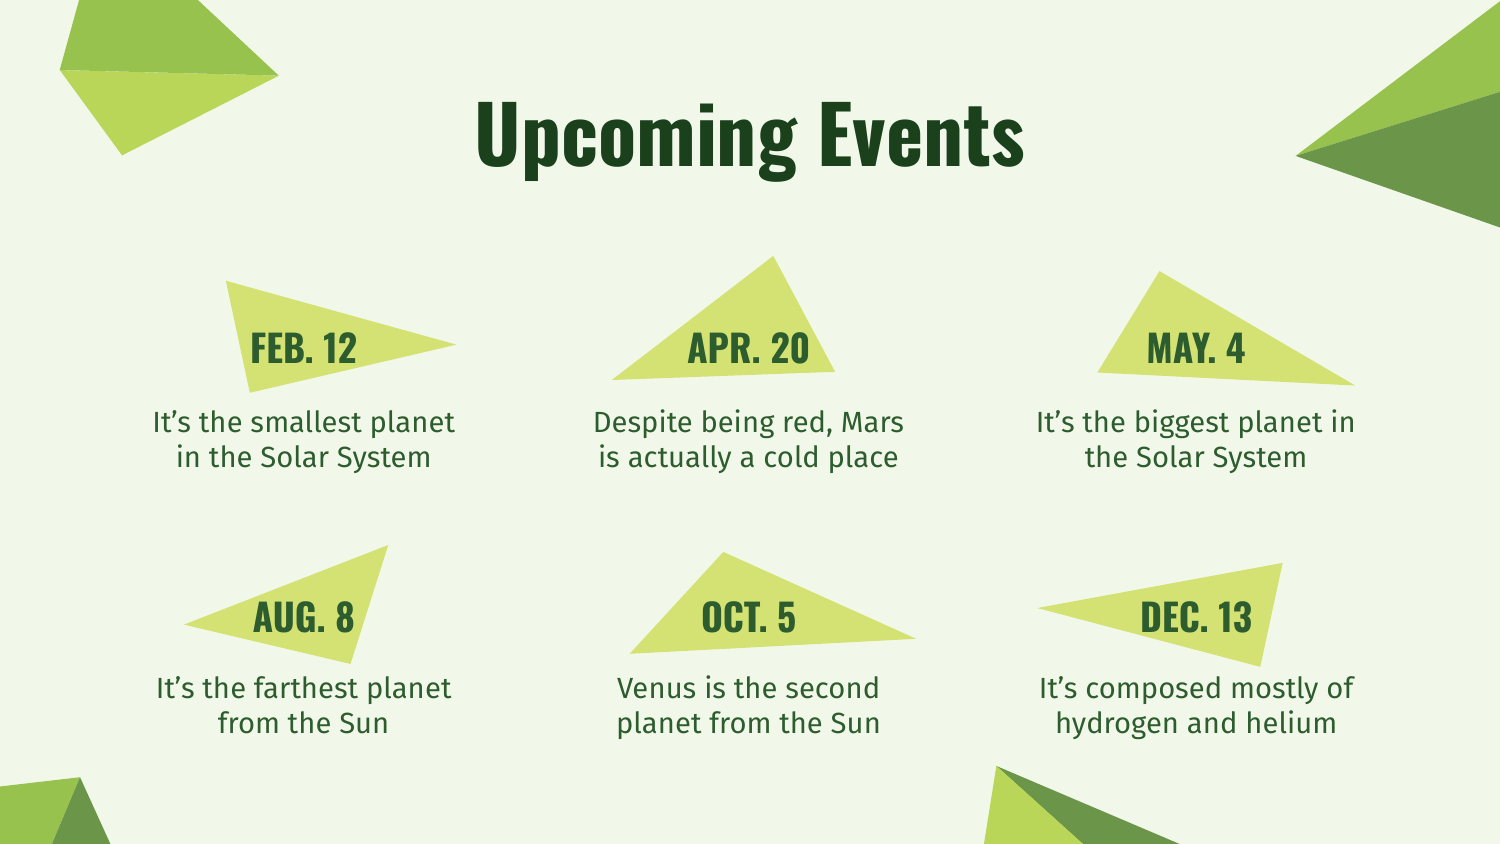

# Upcoming Events

FEB. 12
APR. 20
MAY. 4
It’s the smallest planet in the Solar System
Despite being red, Mars is actually a cold place
It’s the biggest planet in the Solar System

AUG. 8
OCT. 5
DEC. 13
Venus is the second planet from the Sun
It’s composed mostly of hydrogen and helium
It’s the farthest planet from the Sun